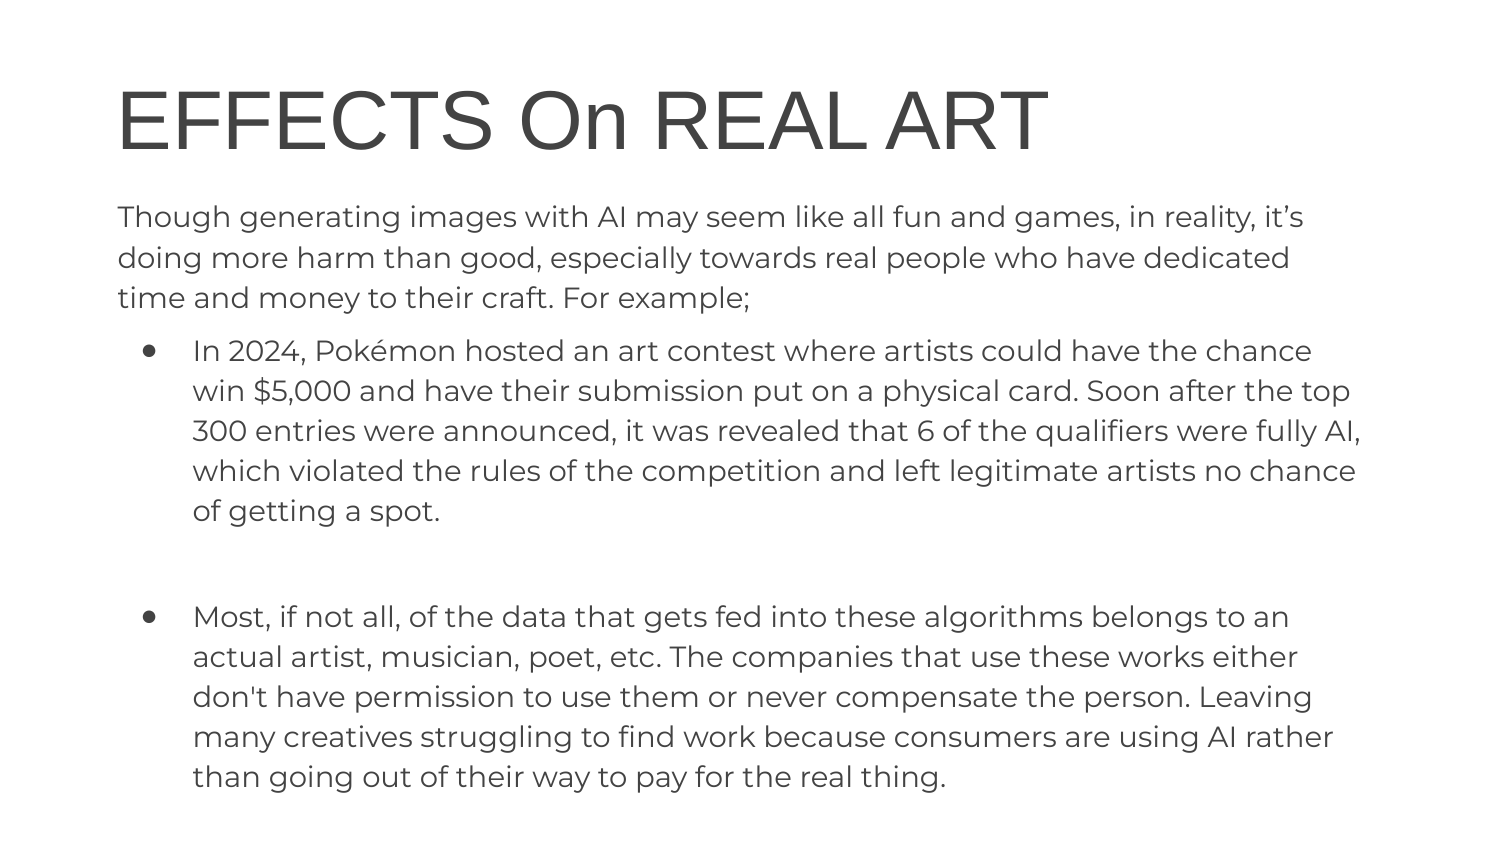

# EFFECTS On REAL ART
Though generating images with AI may seem like all fun and games, in reality, it’s doing more harm than good, especially towards real people who have dedicated time and money to their craft. For example;
In 2024, Pokémon hosted an art contest where artists could have the chance win $5,000 and have their submission put on a physical card. Soon after the top 300 entries were announced, it was revealed that 6 of the qualifiers were fully AI, which violated the rules of the competition and left legitimate artists no chance of getting a spot.

Most, if not all, of the data that gets fed into these algorithms belongs to an actual artist, musician, poet, etc. The companies that use these works either don't have permission to use them or never compensate the person. Leaving many creatives struggling to find work because consumers are using AI rather than going out of their way to pay for the real thing.